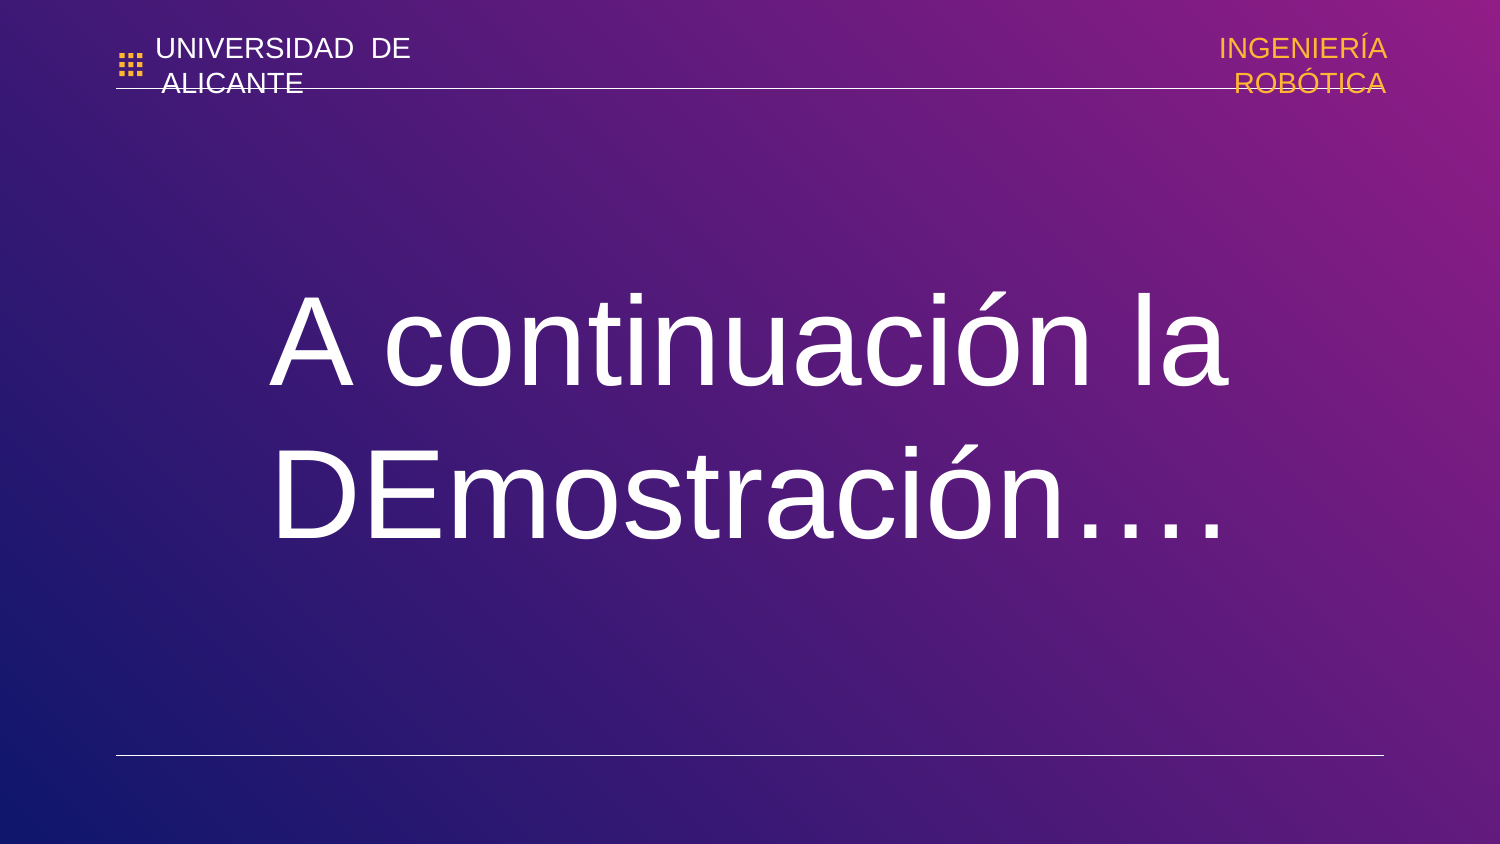

INGENIERÍA ROBÓTICA
UNIVERSIDAD  DE   ALICANTE

# A continuación la DEmostración….